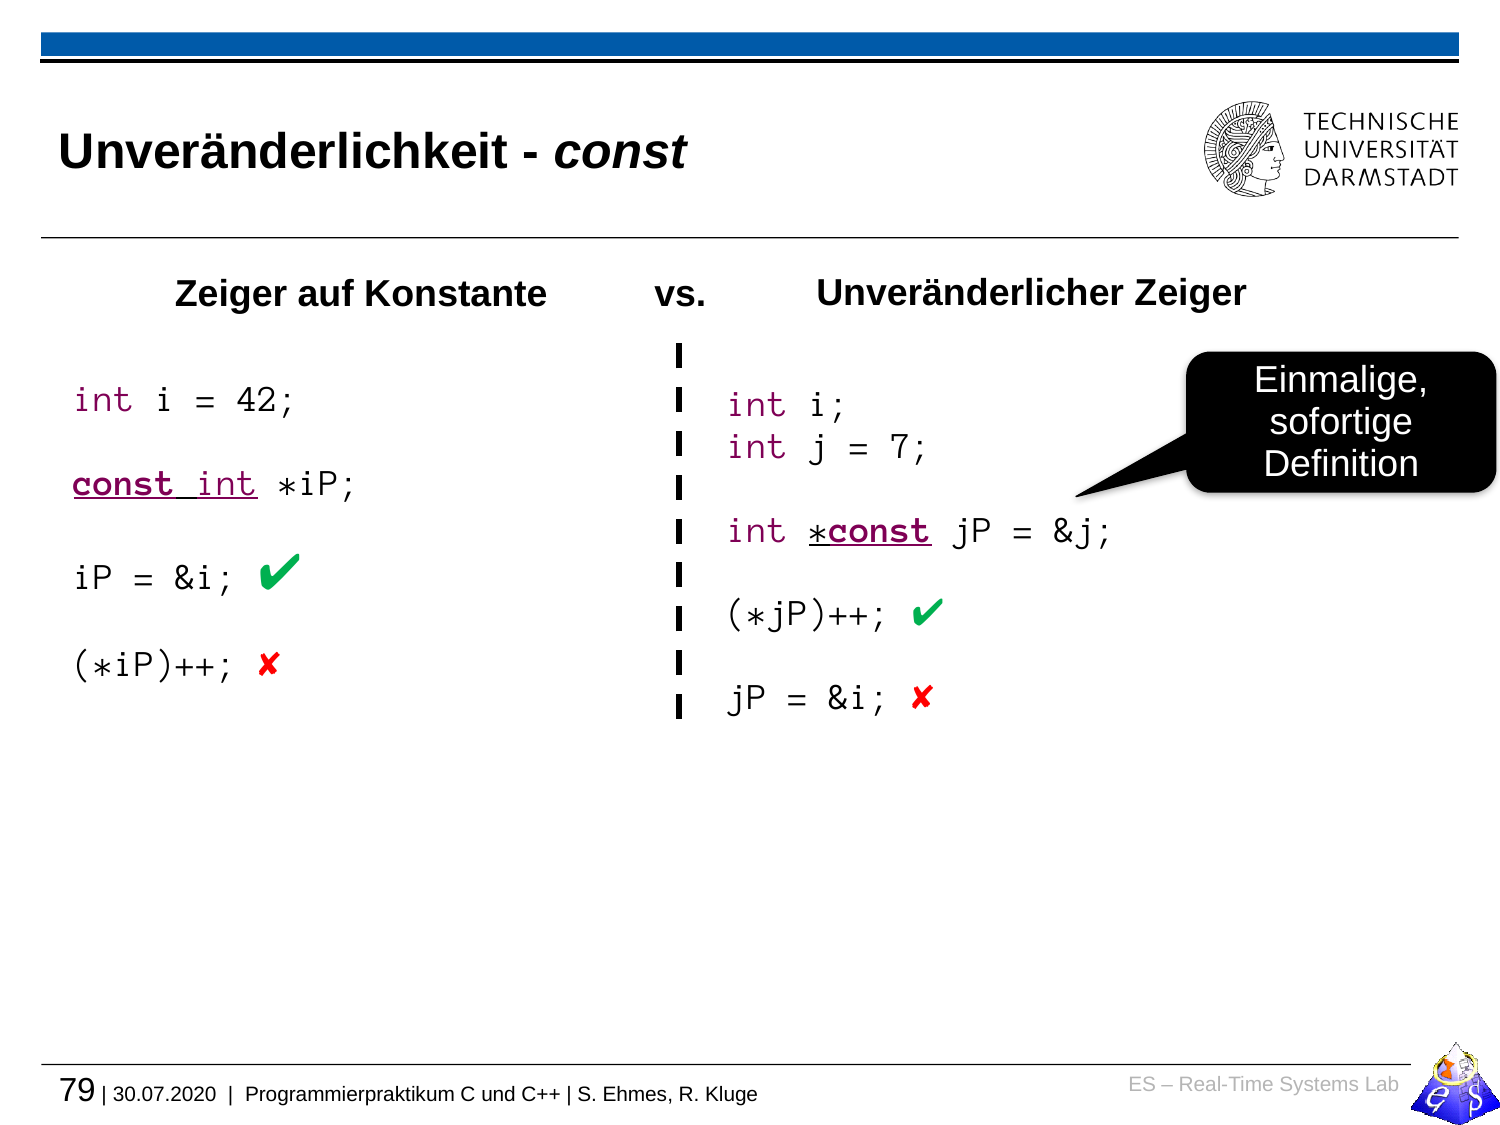

# Unveränderlichkeit - const
Unveränderlicher Zeiger
Zeiger auf Konstante
vs.
Einmalige, sofortige Definition
int i = 42;

const int *iP;

iP = &i; ✔

(*iP)++; ✘
int i;
int j = 7;

int *const jP = &j;

(*jP)++; ✔

jP = &i; ✘